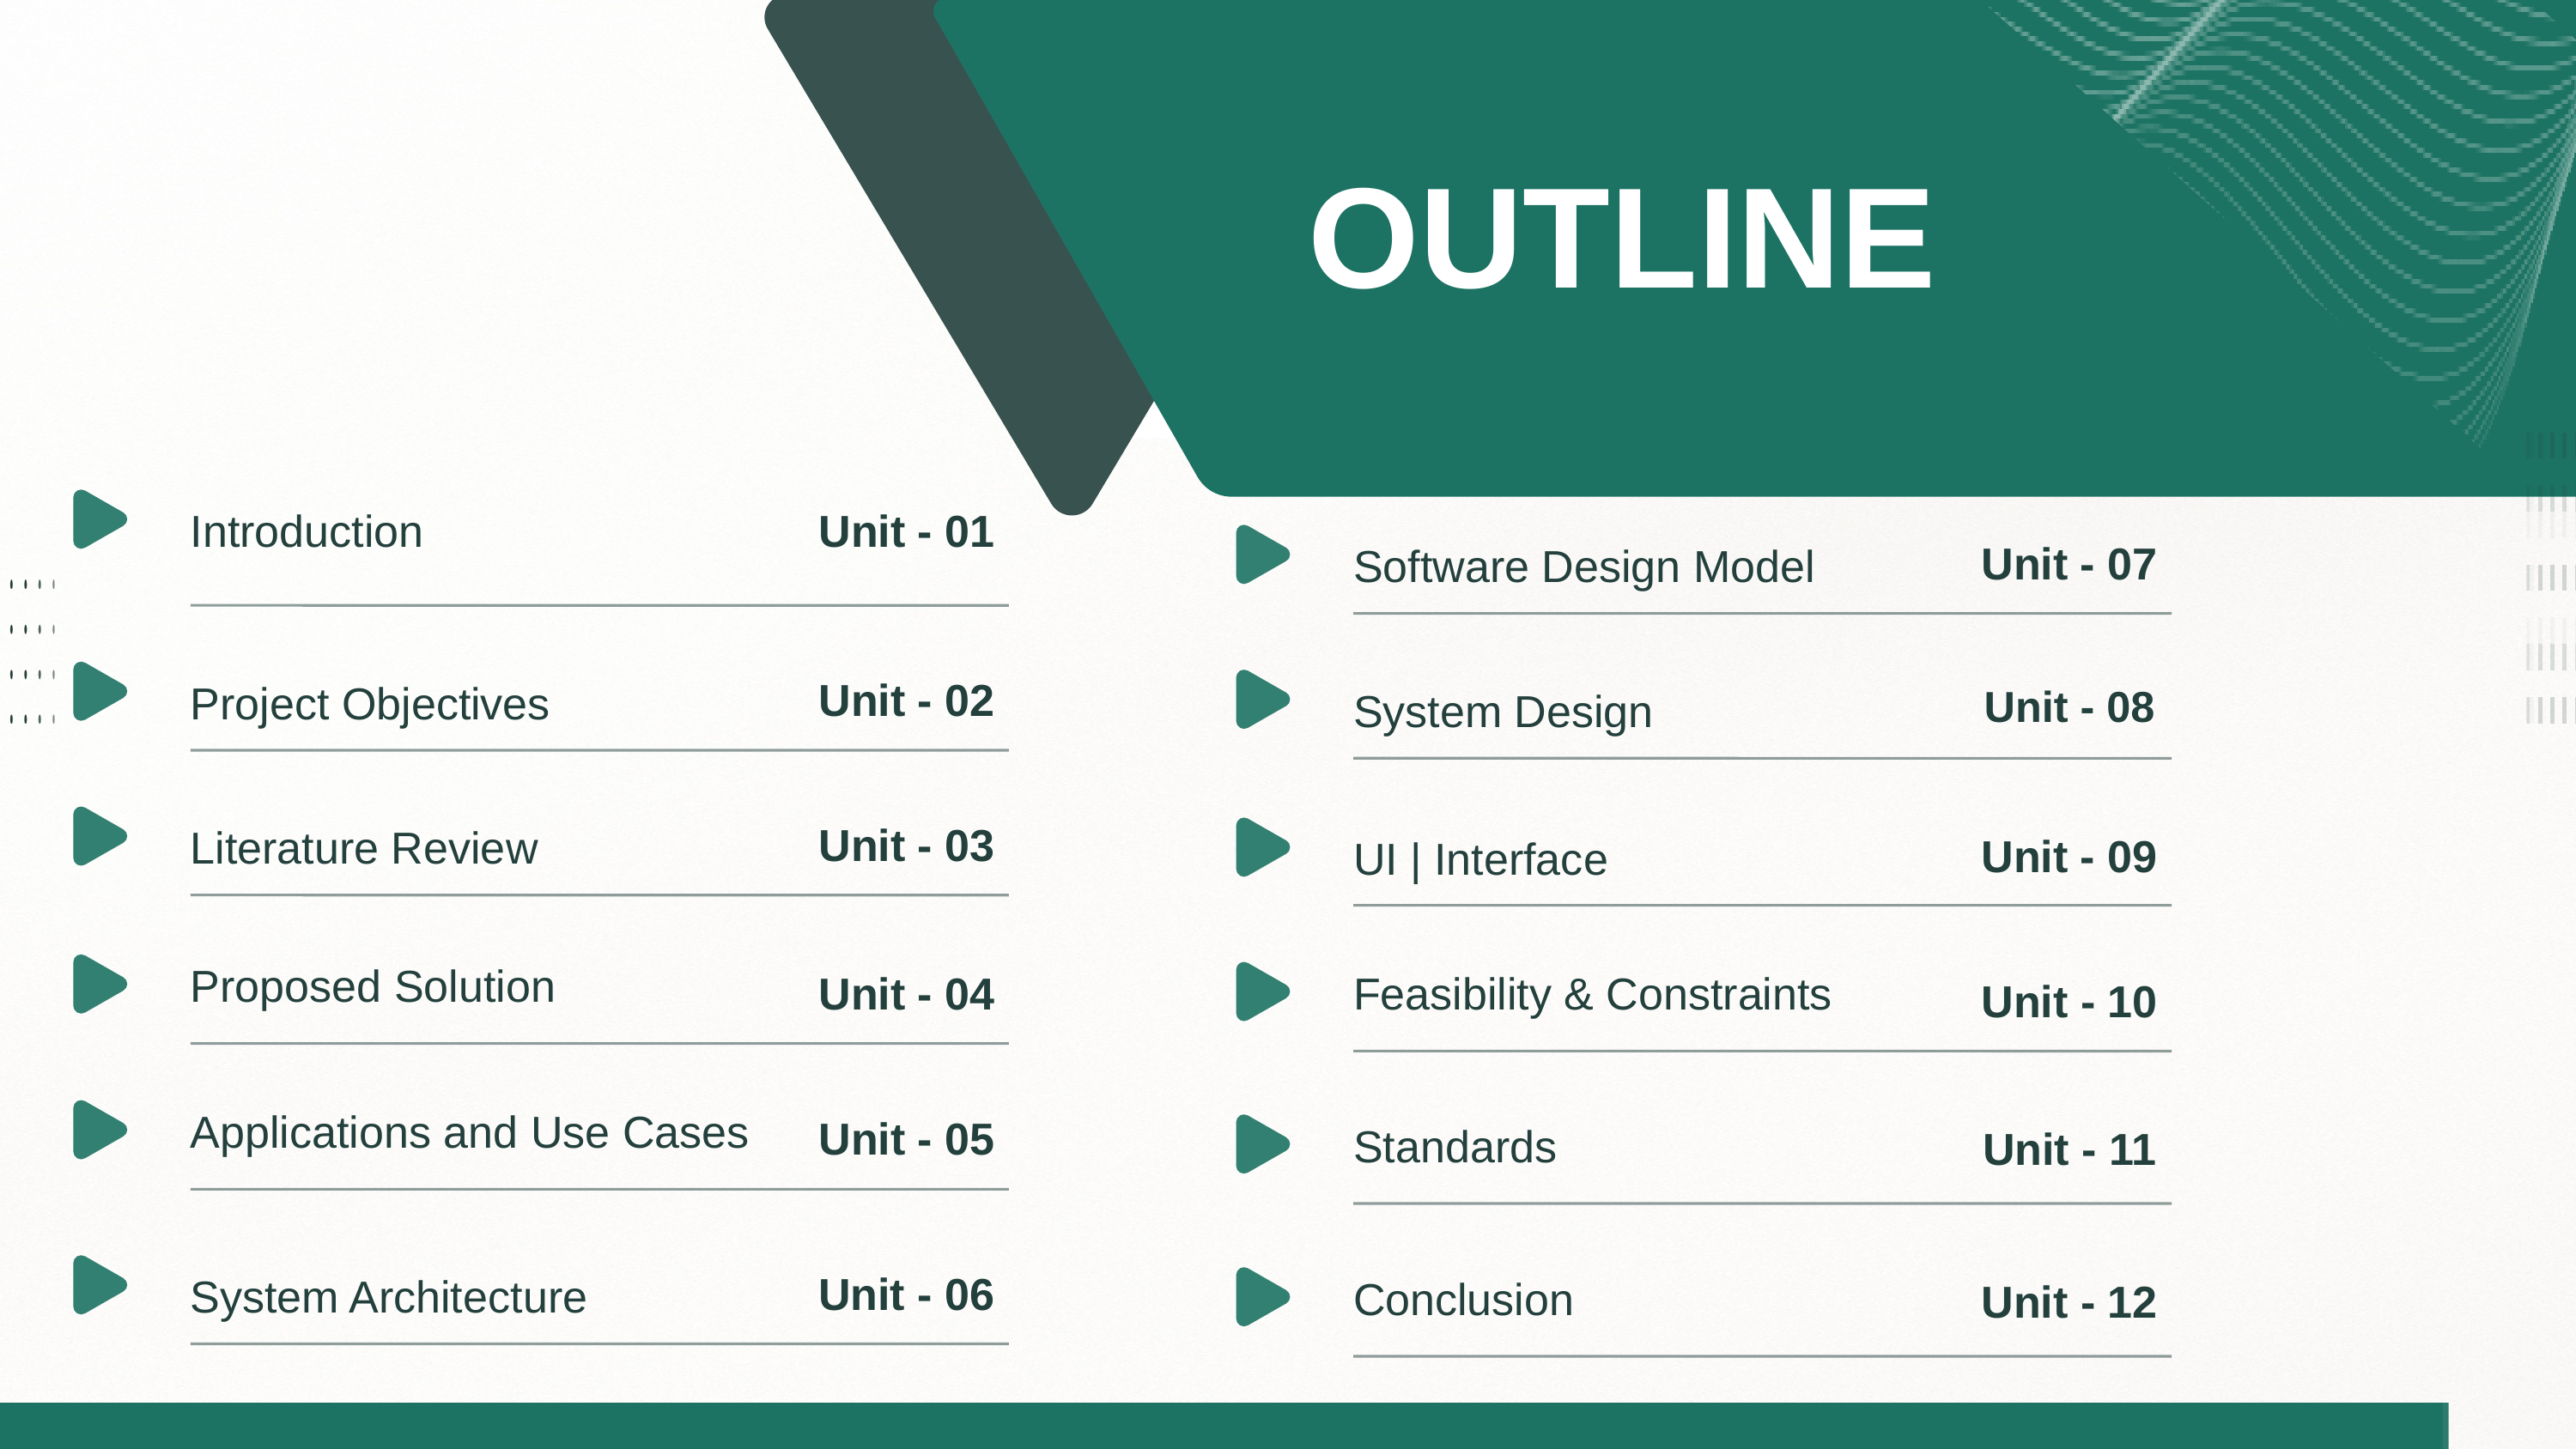

AGENDA
OUTLINE
Introduction
Unit - 01

Unit - 07
Software Design Model

Unit - 02
Project Objectives
Unit - 08
System Design

Unit - 03
Literature Review
Unit - 09
UI | Interface

Proposed Solution
Unit - 04
Feasibility & Constraints
Unit - 10

Applications and Use Cases
Unit - 05
Standards
Unit - 11

Unit - 06
System Architecture
Conclusion
Unit - 12